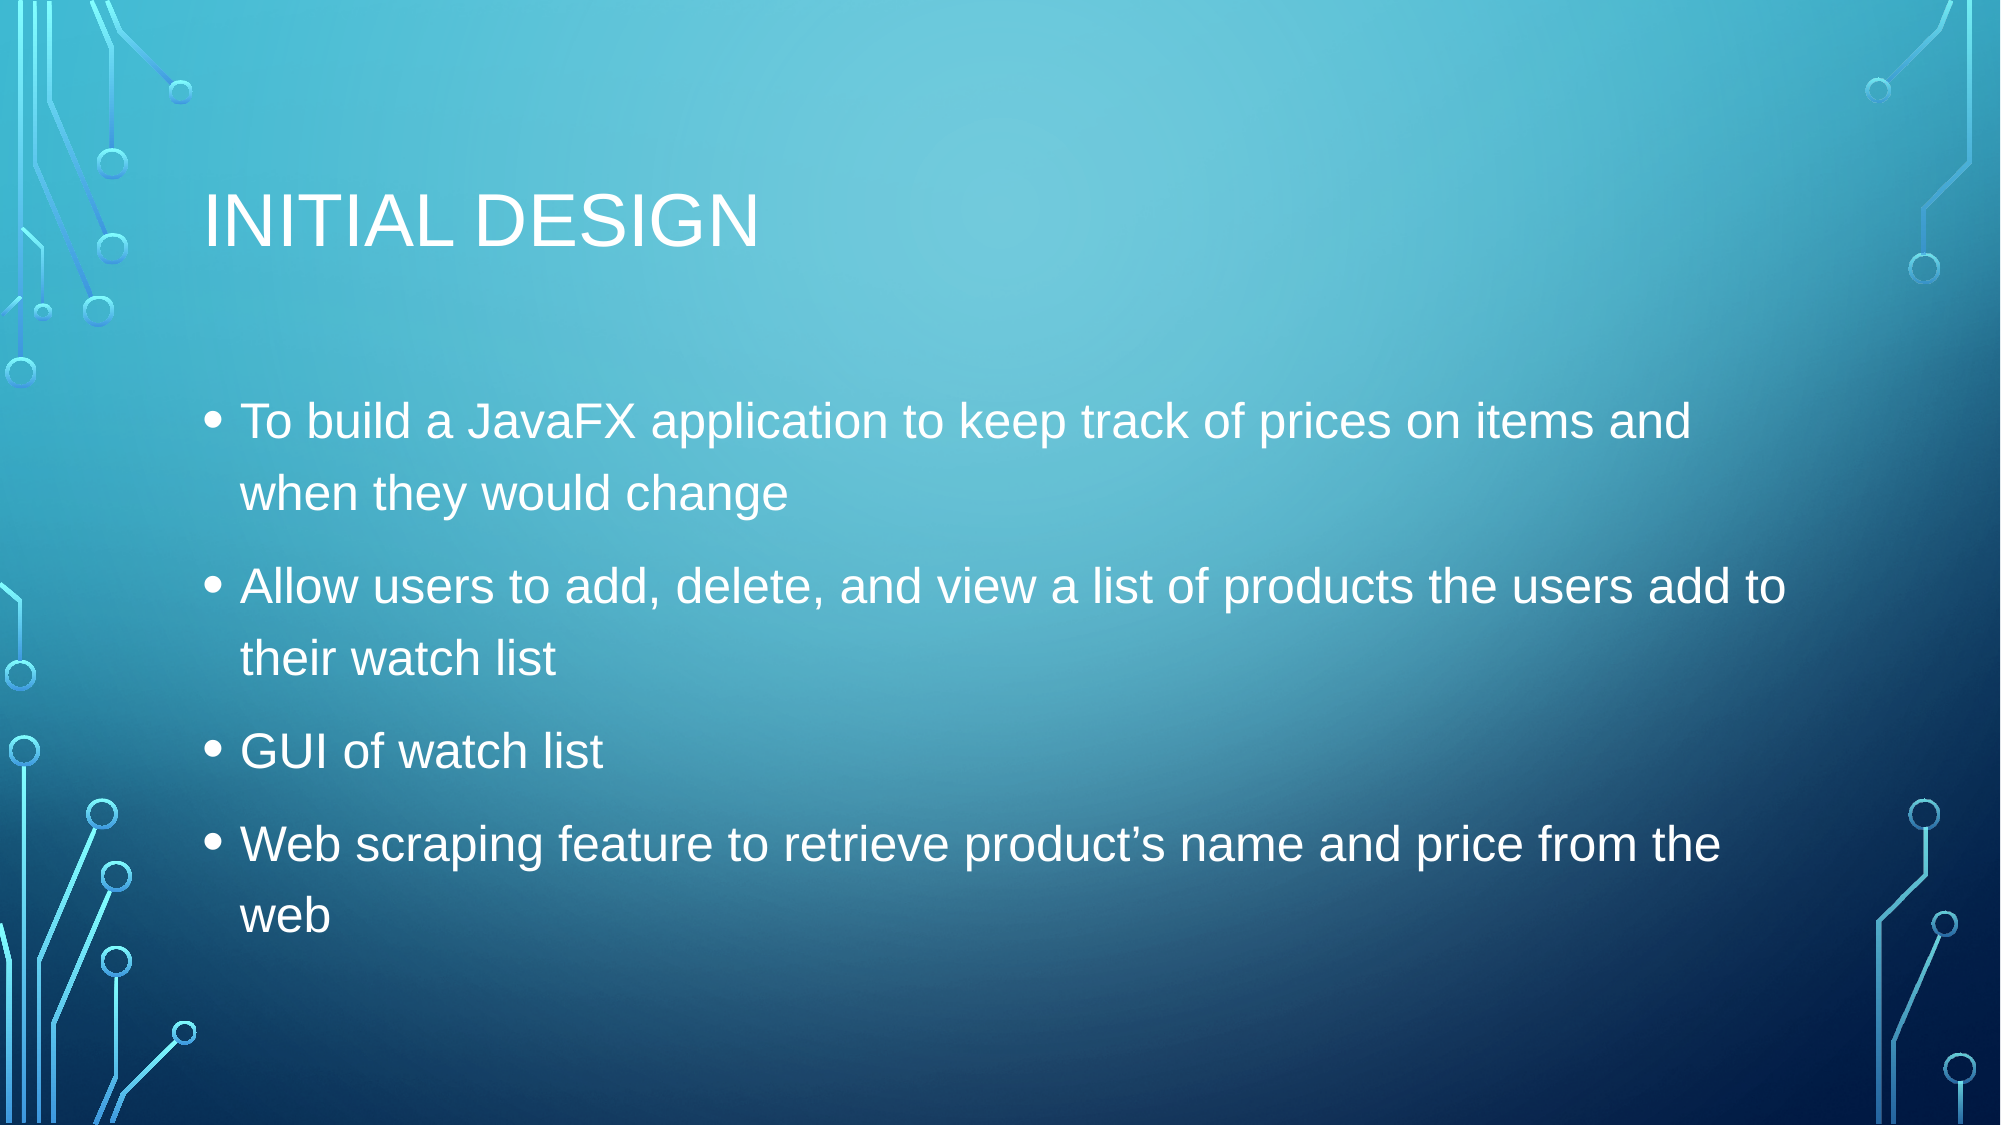

# Initial design
To build a JavaFX application to keep track of prices on items and when they would change
Allow users to add, delete, and view a list of products the users add to their watch list
GUI of watch list
Web scraping feature to retrieve product’s name and price from the web